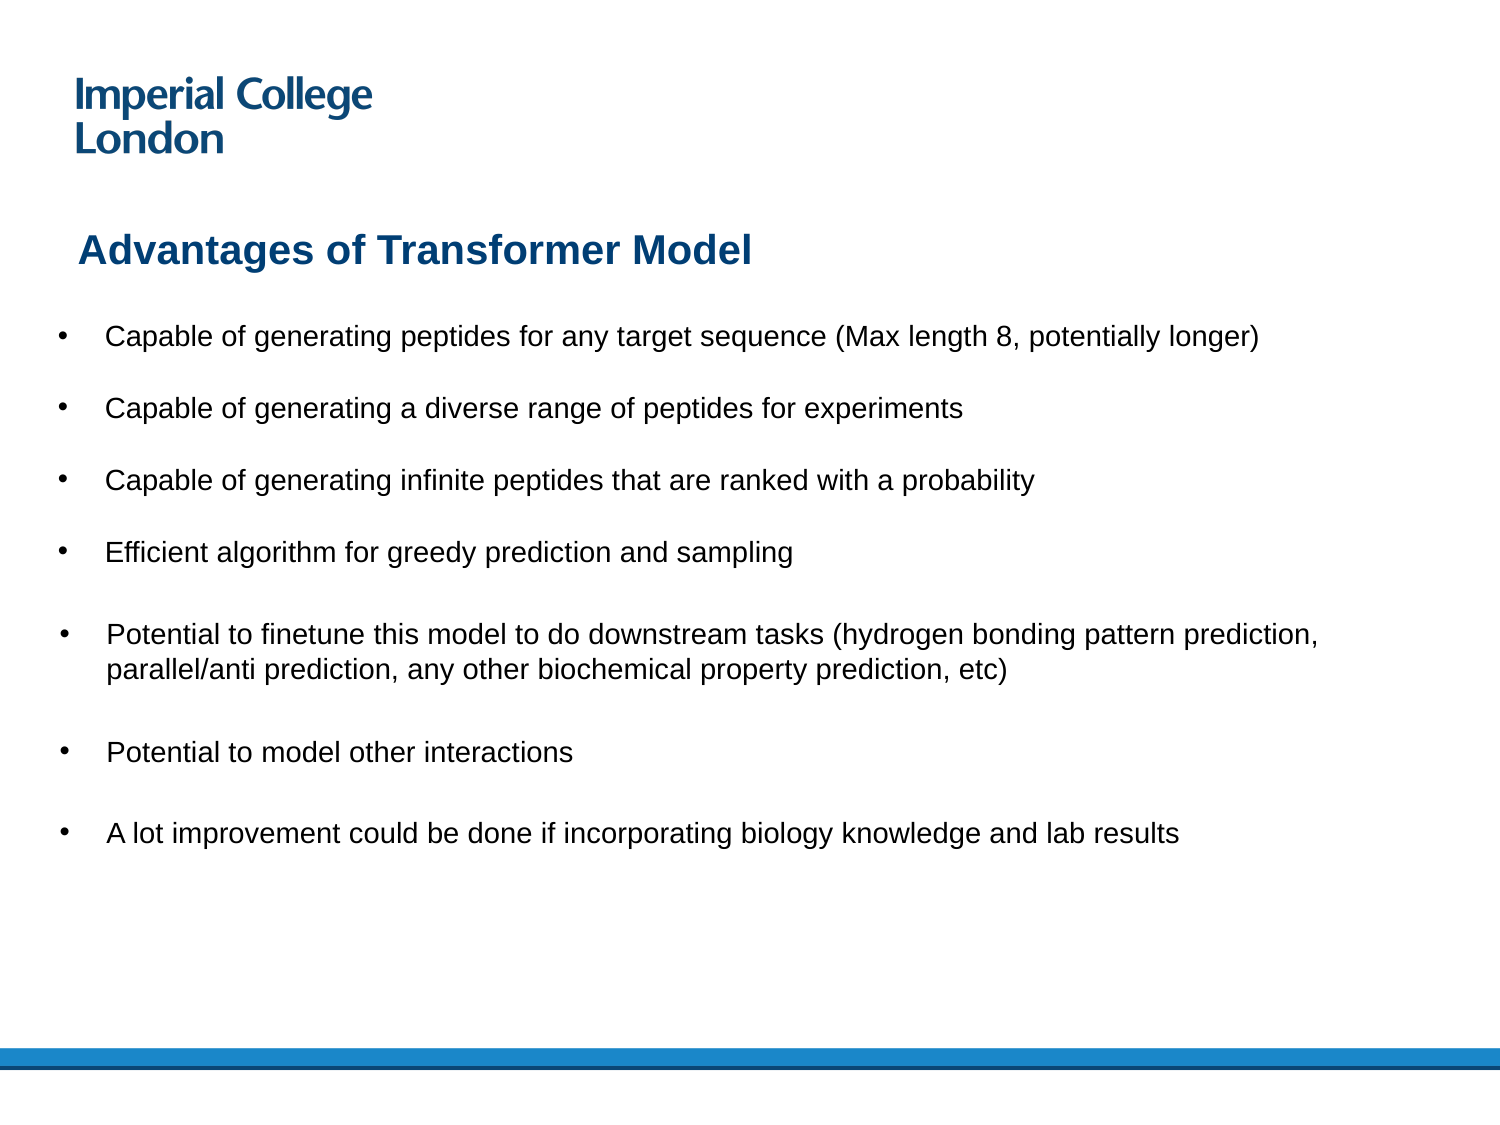

# Advantages of Transformer Model
Capable of generating peptides for any target sequence (Max length 8, potentially longer)
Capable of generating a diverse range of peptides for experiments
Capable of generating infinite peptides that are ranked with a probability
Efficient algorithm for greedy prediction and sampling
Potential to finetune this model to do downstream tasks (hydrogen bonding pattern prediction, parallel/anti prediction, any other biochemical property prediction, etc)
Potential to model other interactions
A lot improvement could be done if incorporating biology knowledge and lab results